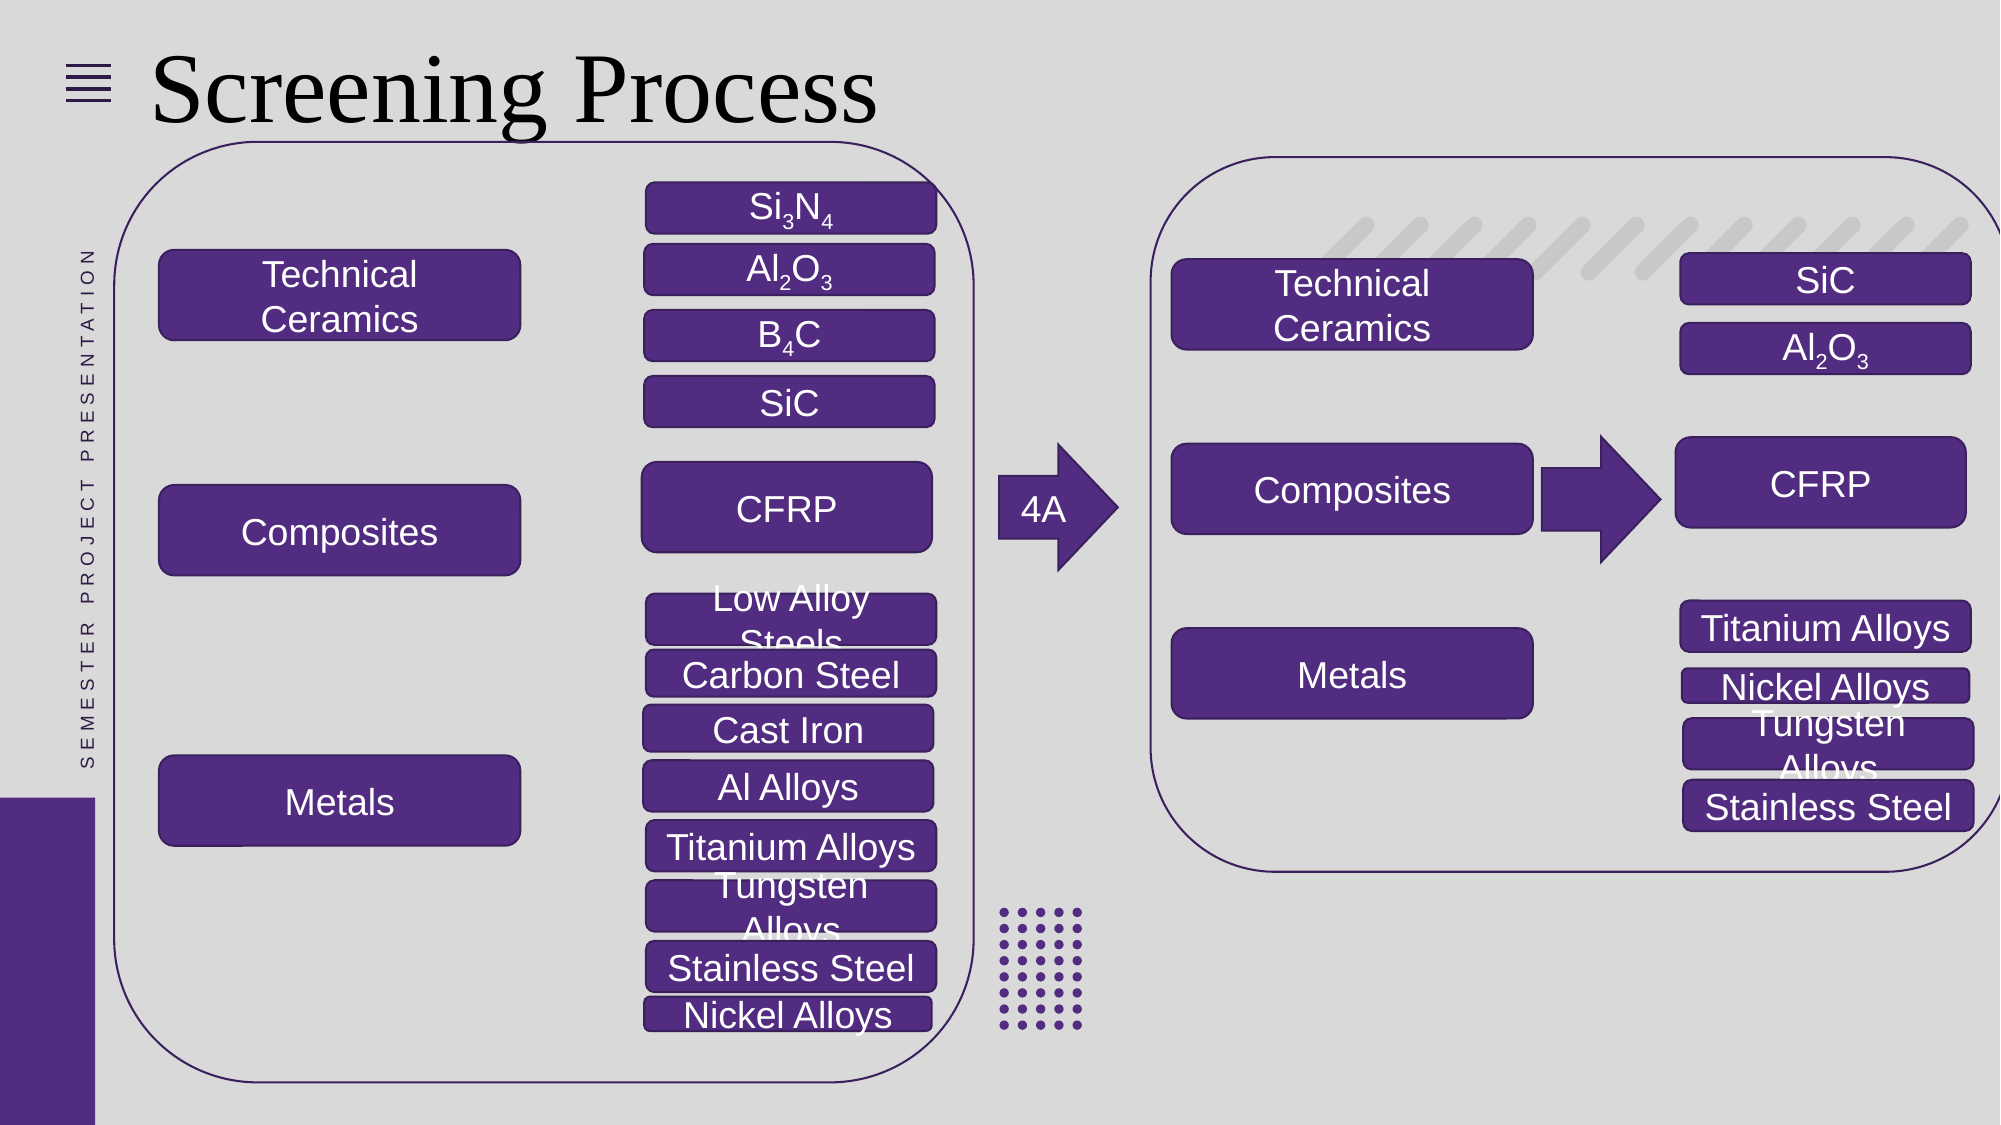

Screening Process

Si3N4
Al2O3
Technical Ceramics
SiC
Technical Ceramics
B4C
Al2O3
SiC

CFRP
Composites
SEMESTER PROJECT PRESENTATION
4A
CFRP
Composites
Low Alloy Steels
Titanium Alloys
Metals
Carbon Steel
Nickel Alloys
Cast Iron
Tungsten Alloys
Metals
Al Alloys
Stainless Steel
Titanium Alloys
Tungsten Alloys
Stainless Steel
Nickel Alloys